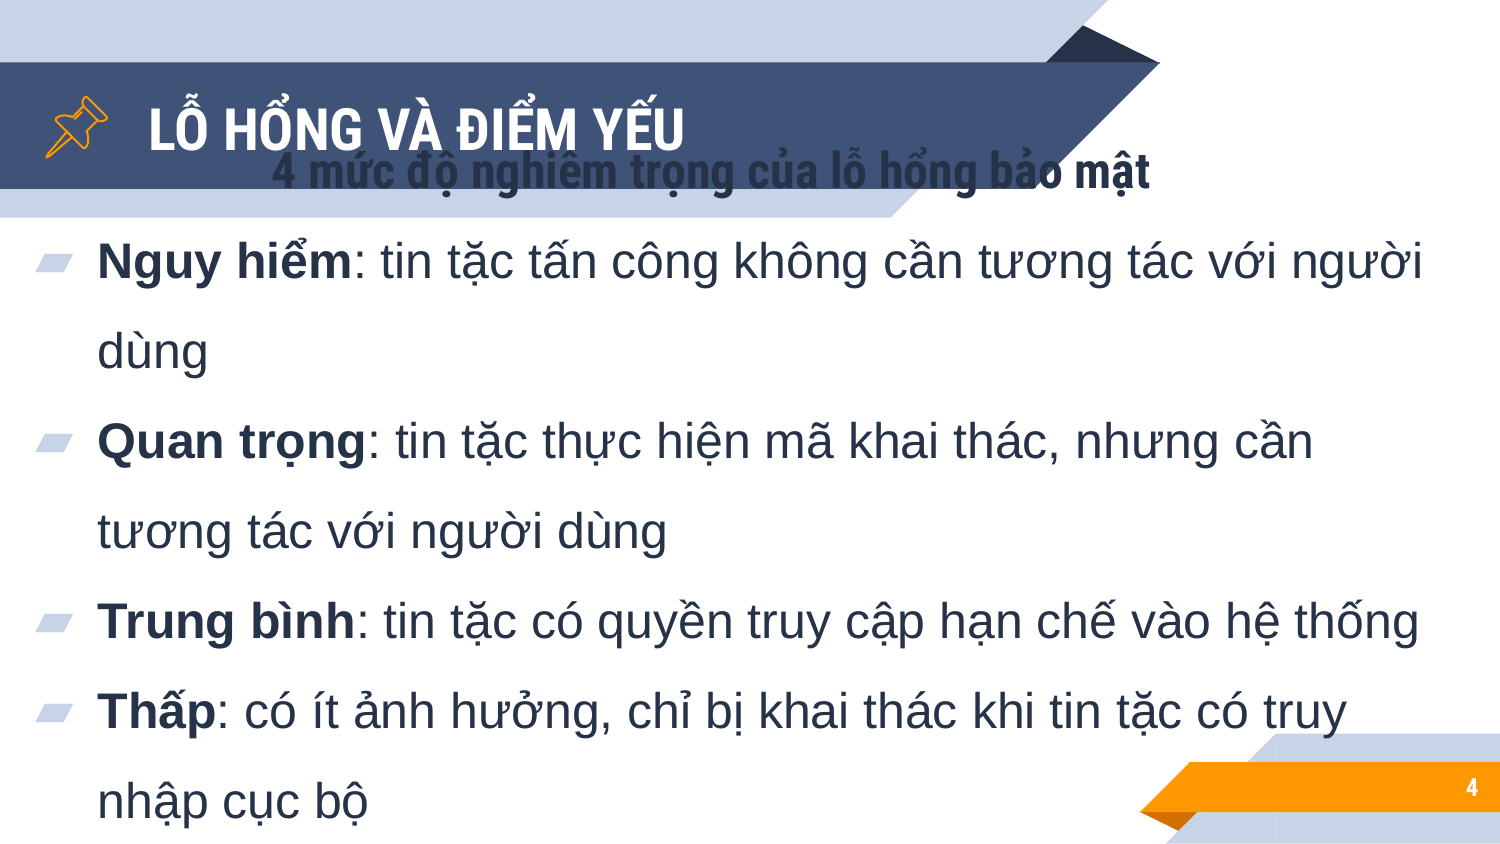

# LỖ HỔNG VÀ ĐIỂM YẾU

4 mức độ nghiêm trọng của lỗ hổng bảo mật
Nguy hiểm: tin tặc tấn công không cần tương tác với người dùng
Quan trọng: tin tặc thực hiện mã khai thác, nhưng cần tương tác với người dùng
Trung bình: tin tặc có quyền truy cập hạn chế vào hệ thống
Thấp: có ít ảnh hưởng, chỉ bị khai thác khi tin tặc có truy nhập cục bộ

4